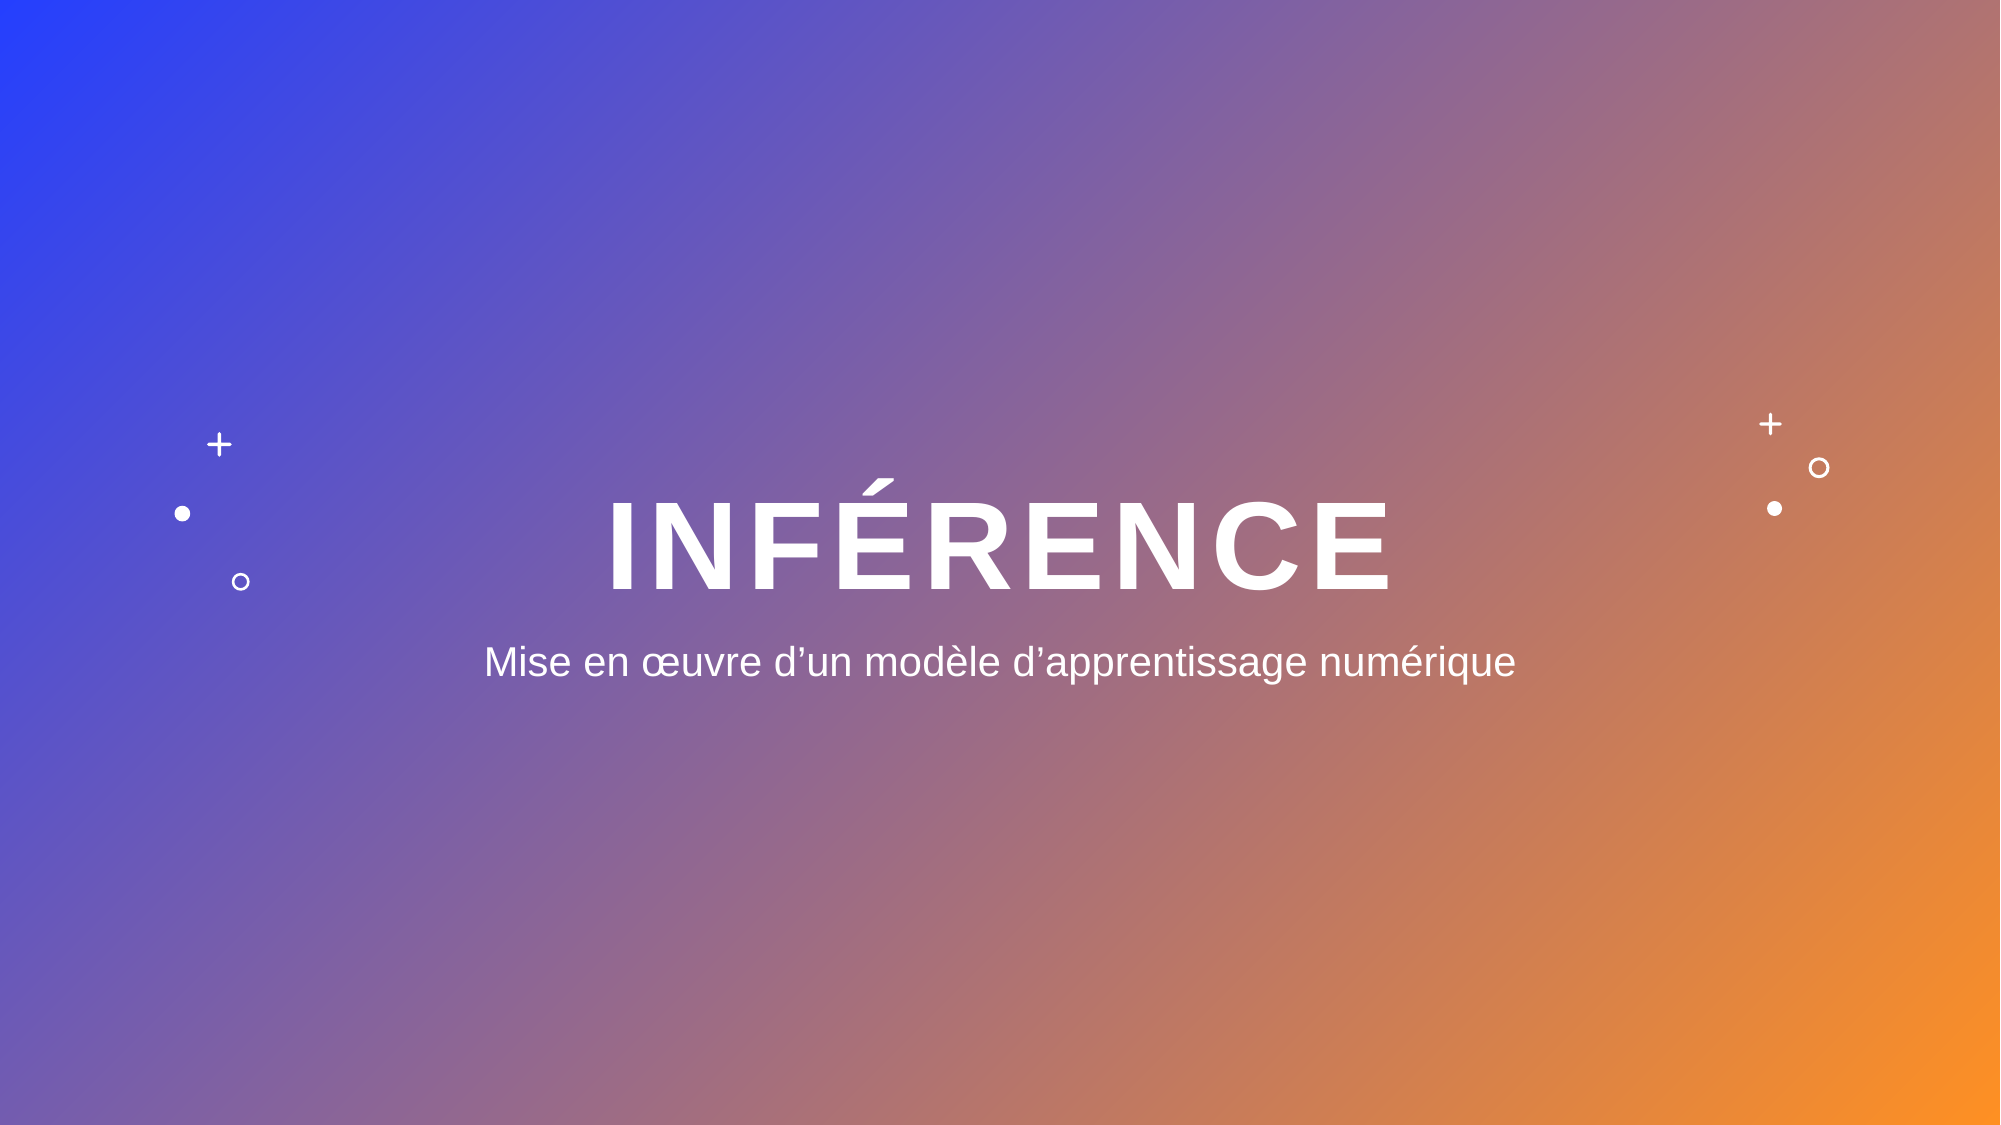

# Inférence
Mise en œuvre d’un modèle d’apprentissage numérique